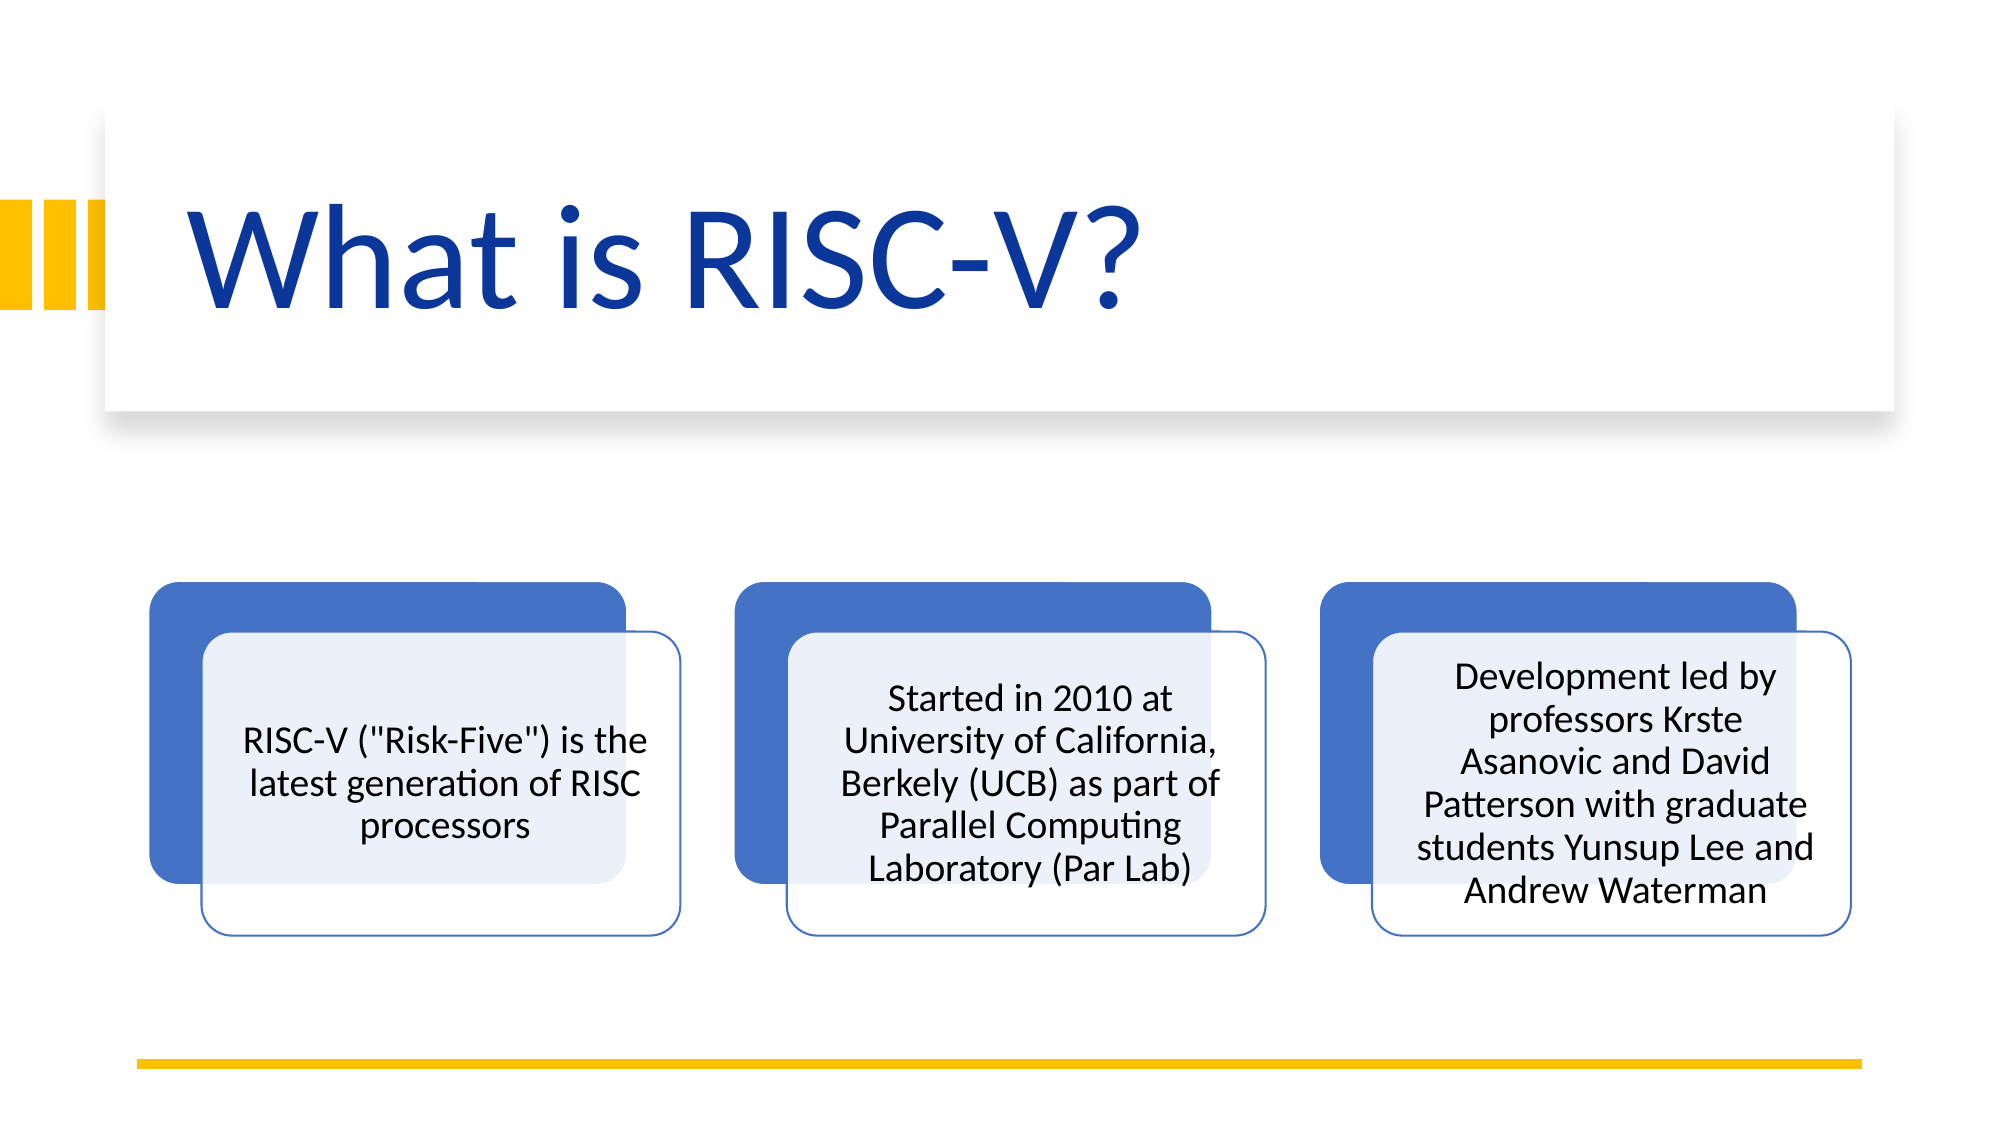

# What is RISC-V?

RISC-V ("Risk-Five") is the latest generation of RISC processors
Started in 2010 at University of California, Berkely (UCB) as part of Parallel Computing Laboratory (Par Lab)
Development led by professors Krste Asanovic and David Patterson with graduate students Yunsup Lee and Andrew Waterman